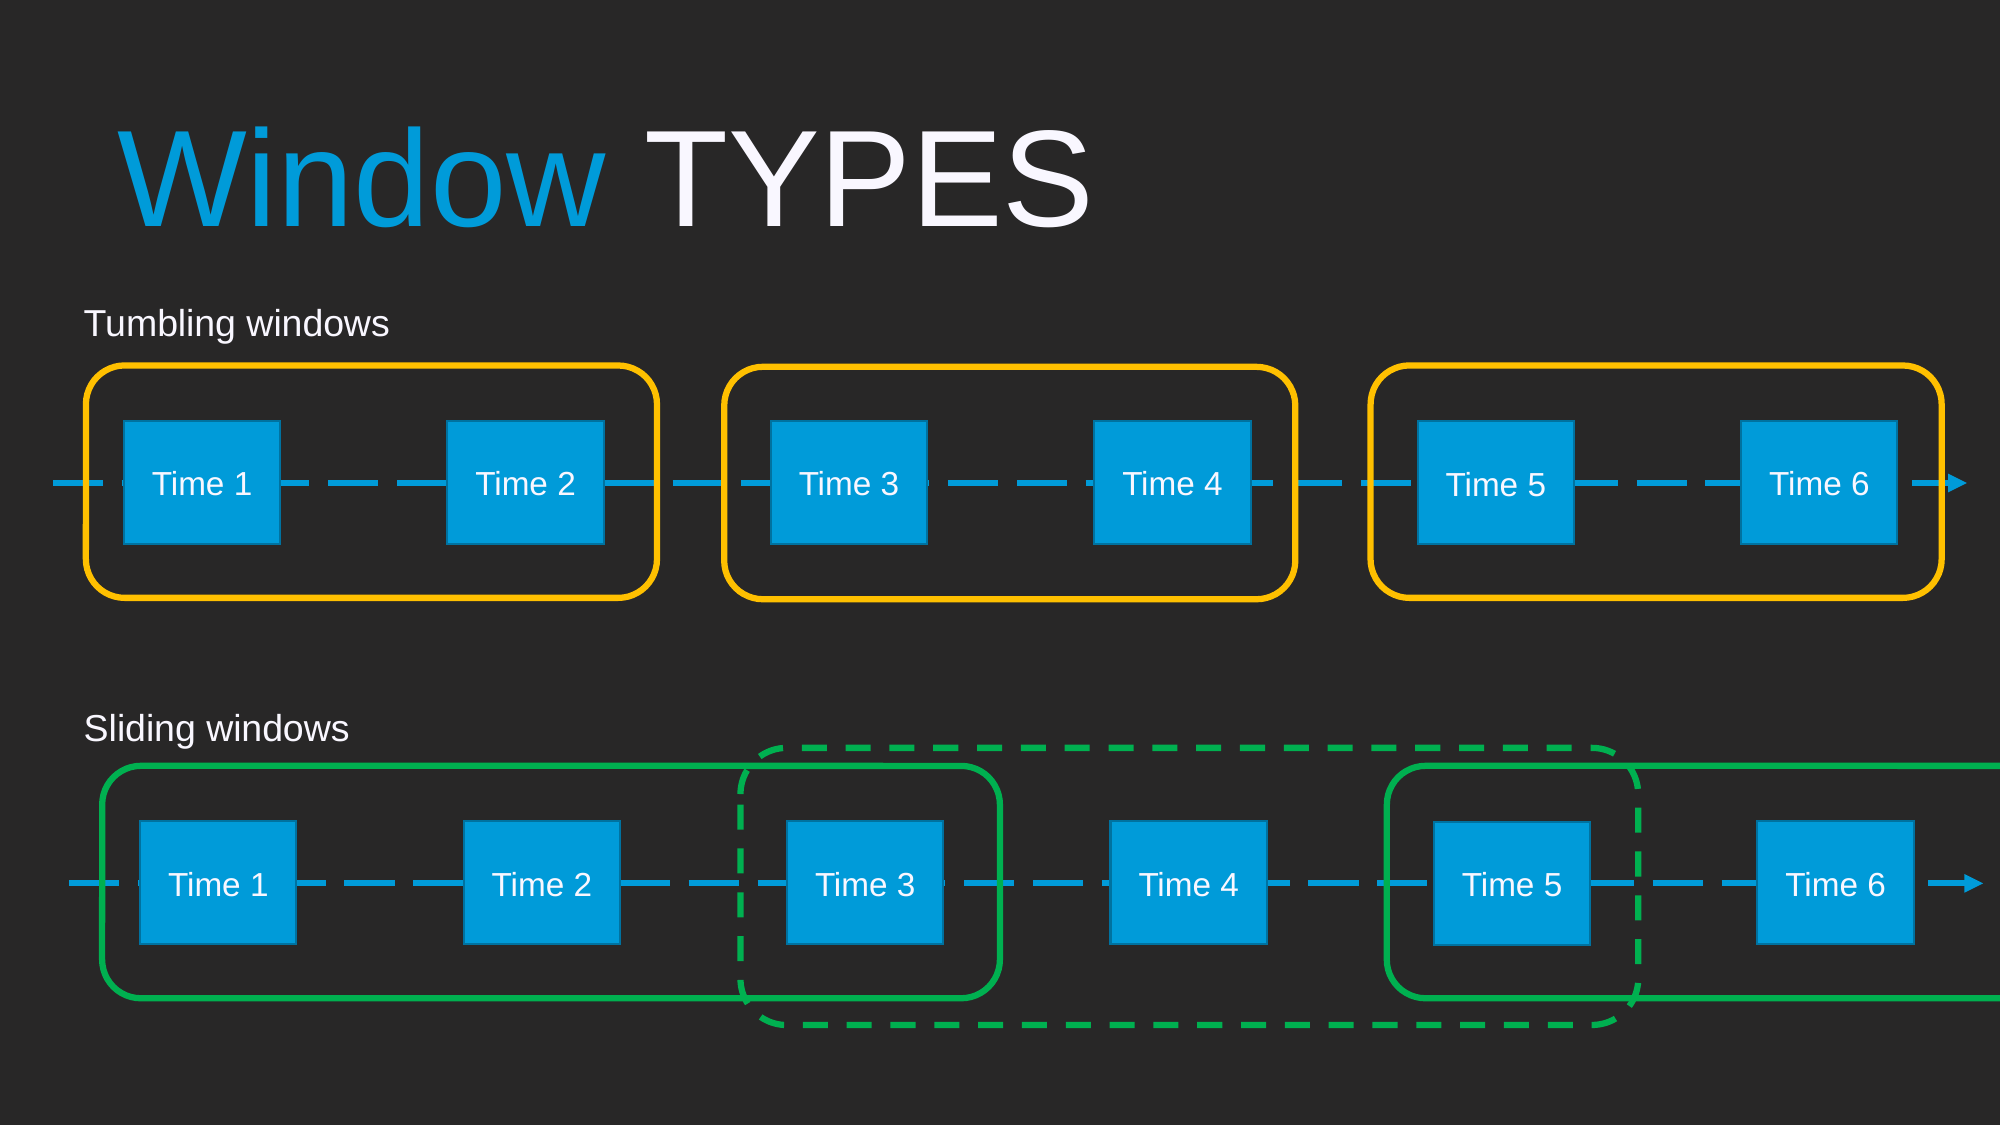

# Window TYPES
Tumbling windows

Time 1
Time 2
Time 3
Time 4
Time 6
Time 5
Sliding windows

Time 1
Time 2
Time 3
Time 4
Time 6
Time 5